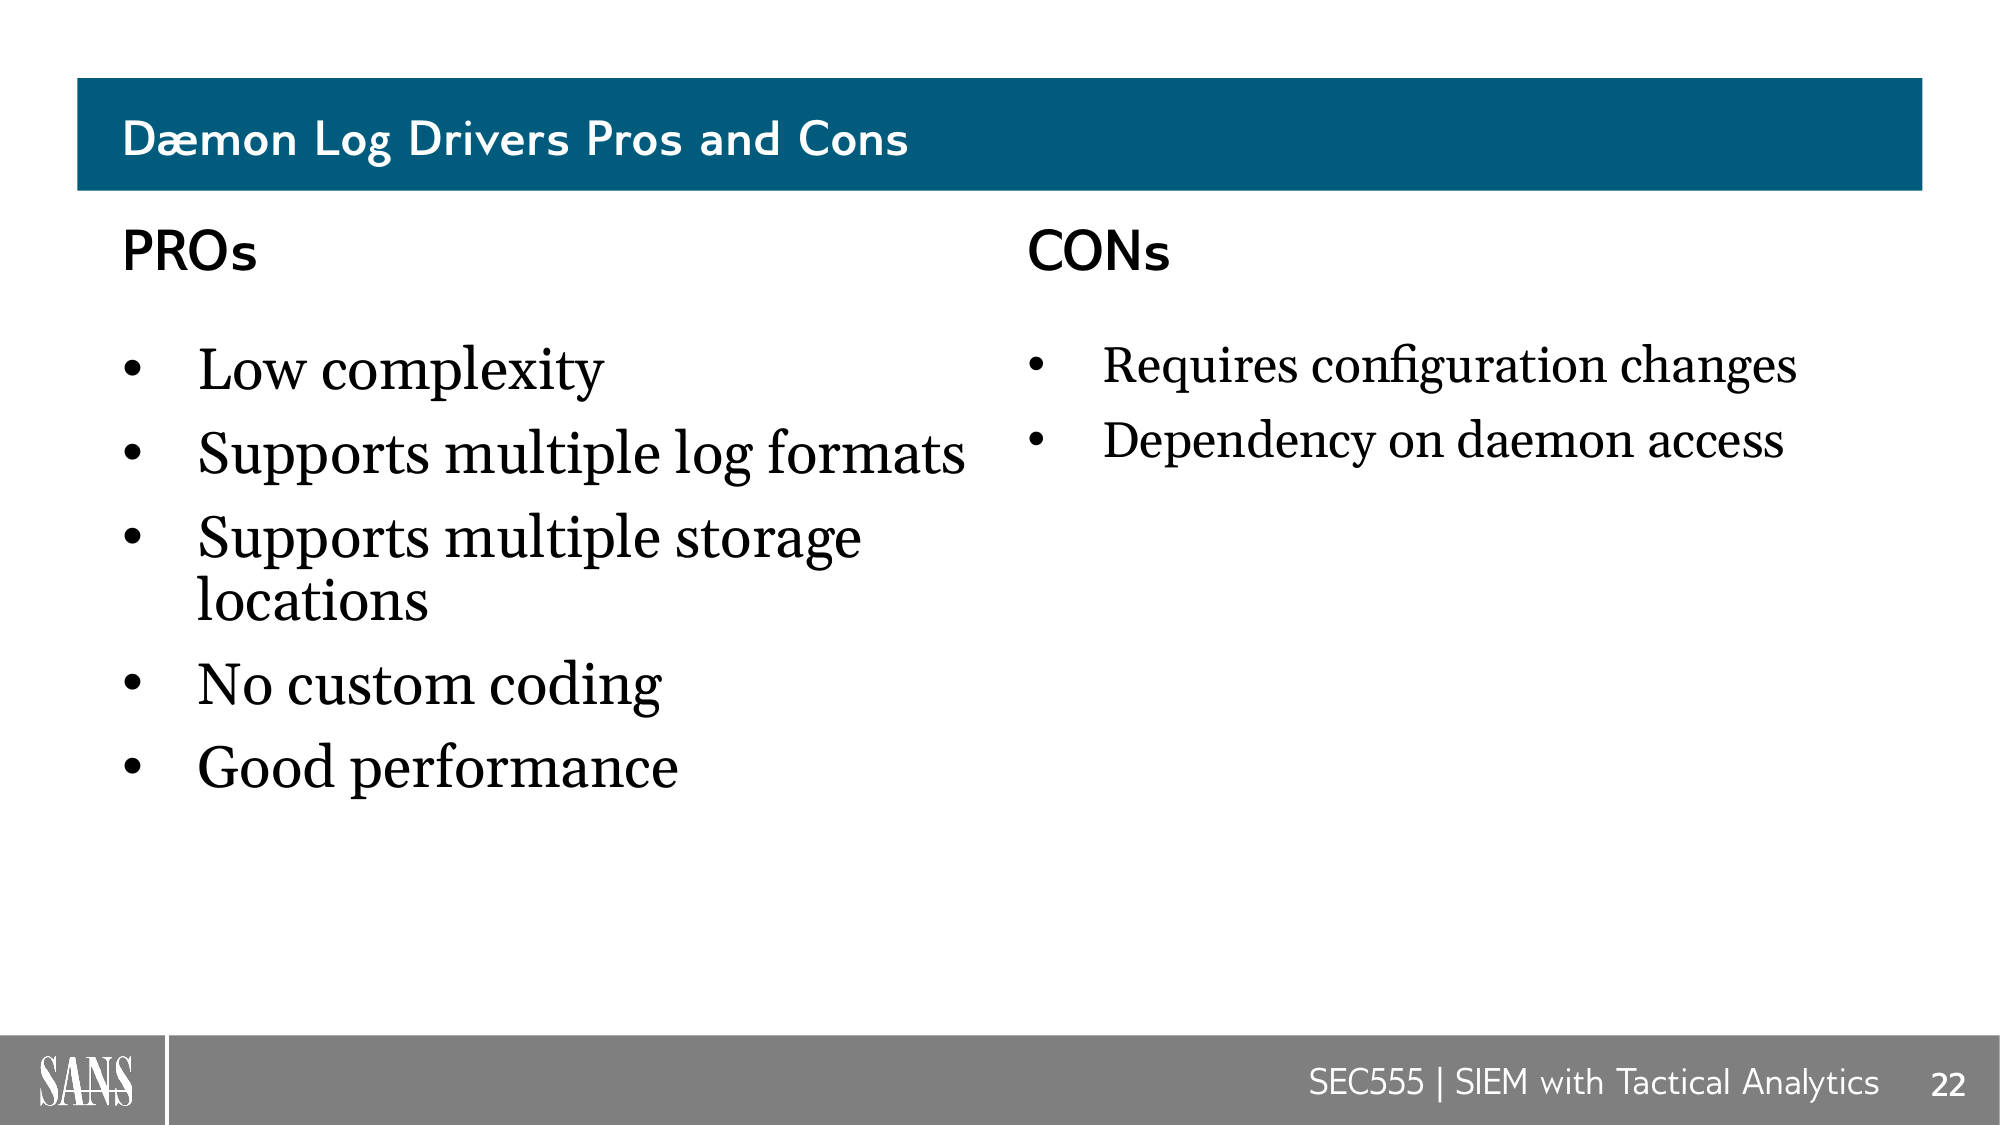

# Daemon Log Drivers Pros and Cons
PROs
CONs
Low complexity
Supports multiple log formats
Supports multiple storage locations
No custom coding
Good performance

Requires configuration changes
Dependency on daemon access